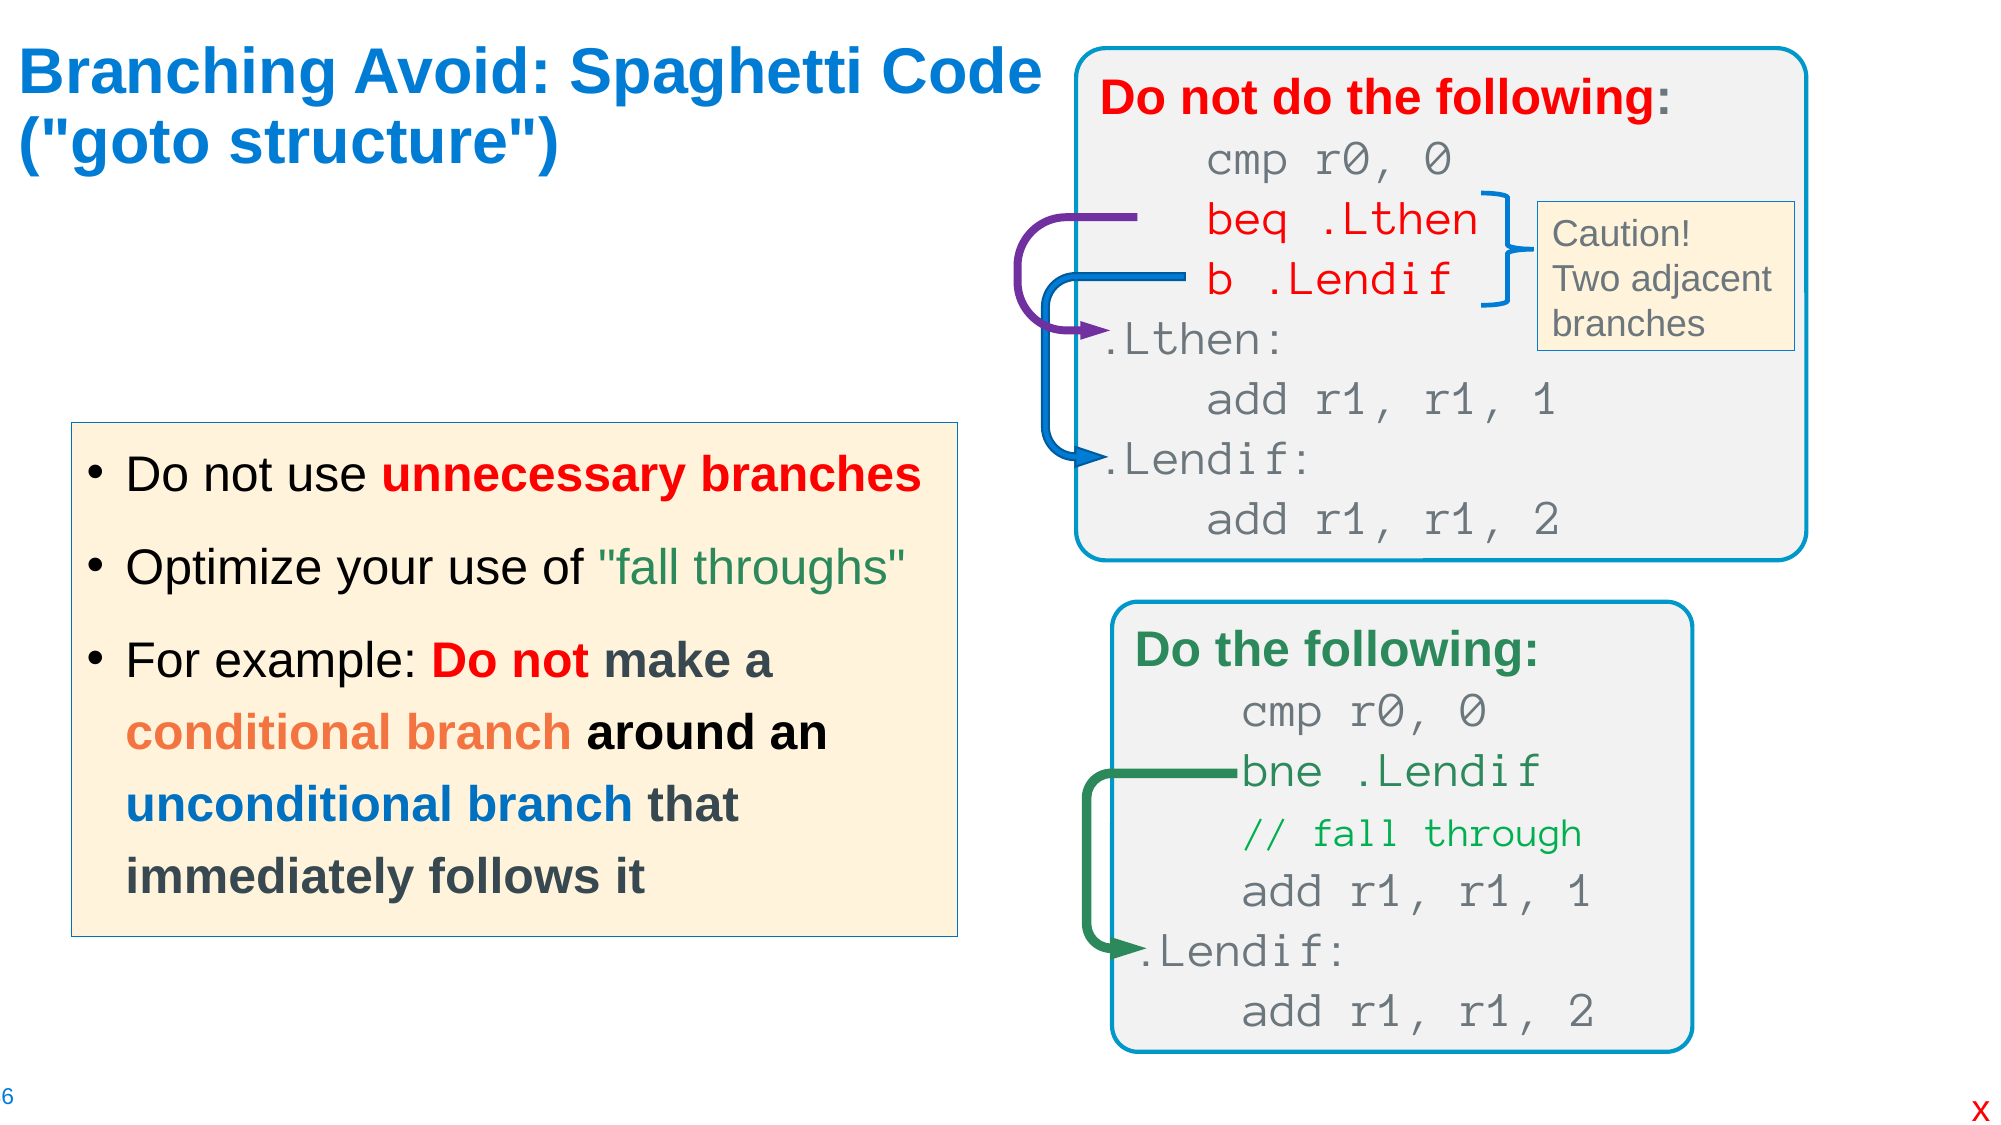

Do not do the following:
    cmp r0, 0
    beq .Lthen
    b .Lendif
.Lthen:
    add r1, r1, 1
.Lendif:
    add r1, r1, 2
# Branching Avoid: Spaghetti Code ("goto structure")

Caution!
Two adjacent branches

Do not use unnecessary branches
Optimize your use of "fall throughs"
For example: Do not make a conditional branch around an unconditional branch that immediately follows it
Do the following:
    cmp r0, 0
    bne .Lendif
    // fall through
    add r1, r1, 1
.Lendif:
    add r1, r1, 2

x